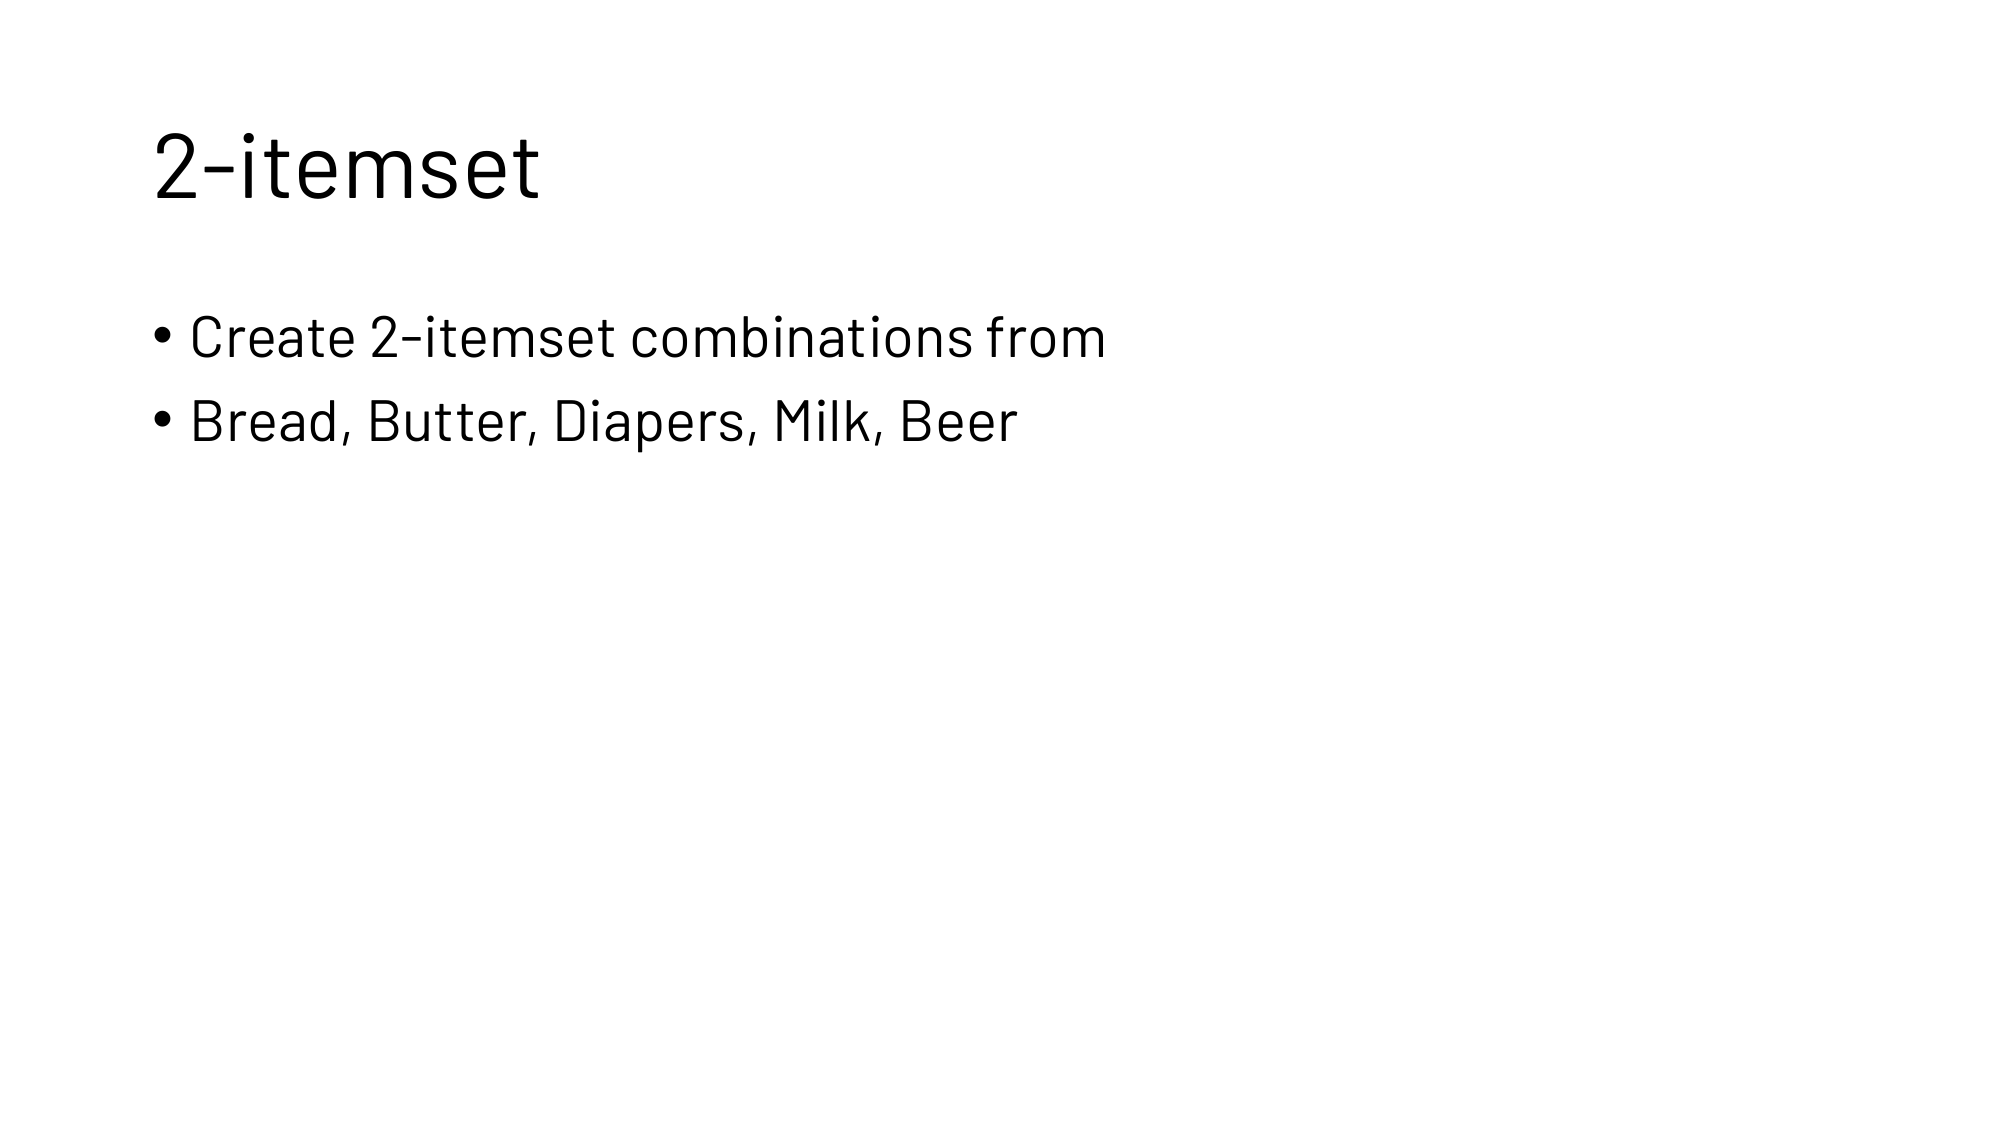

# 2-itemset
Create 2-itemset combinations from
Bread, Butter, Diapers, Milk, Beer